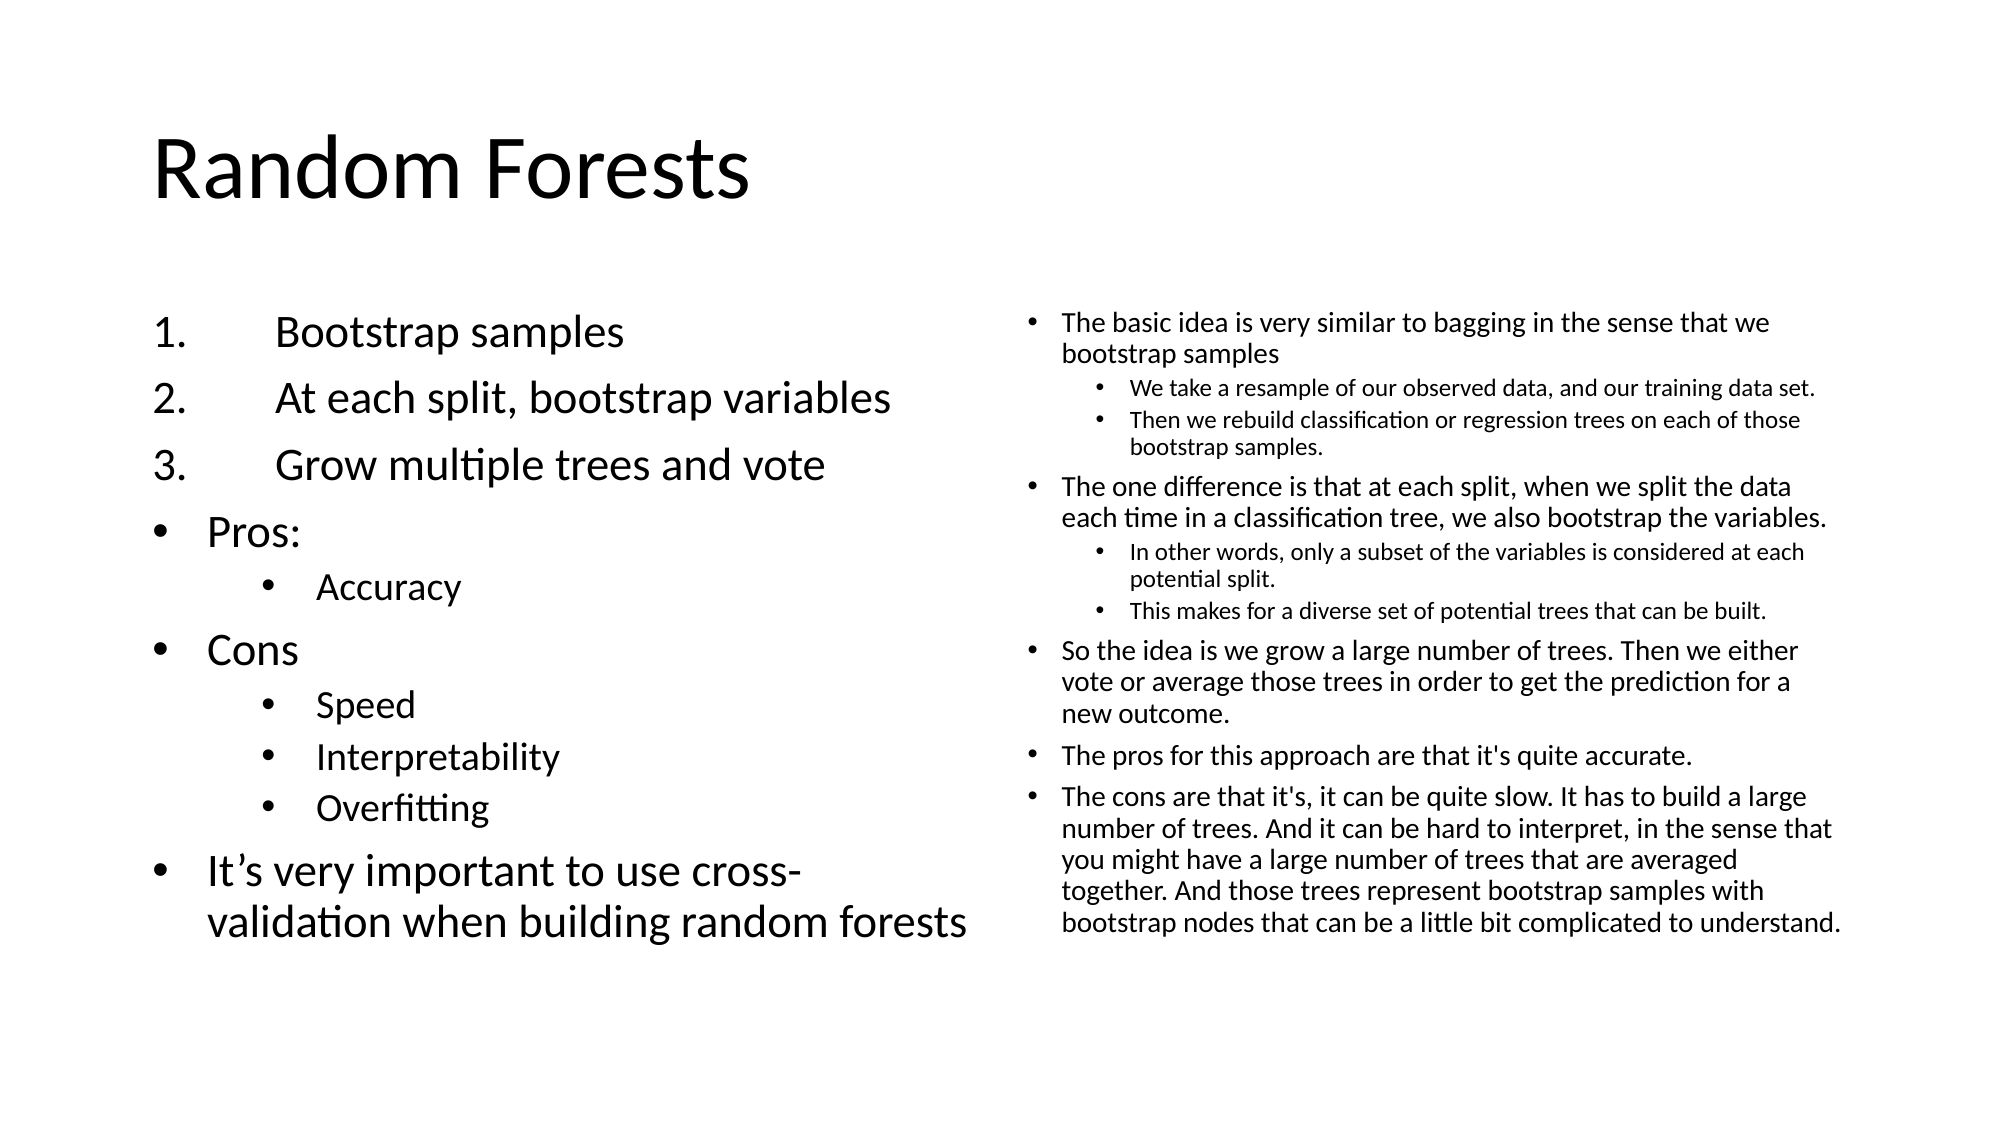

# Random Forests
Bootstrap samples
At each split, bootstrap variables
Grow multiple trees and vote
Pros:
Accuracy
Cons
Speed
Interpretability
Overfitting
It’s very important to use cross-validation when building random forests
The basic idea is very similar to bagging in the sense that we bootstrap samples
We take a resample of our observed data, and our training data set.
Then we rebuild classification or regression trees on each of those bootstrap samples.
The one difference is that at each split, when we split the data each time in a classification tree, we also bootstrap the variables.
In other words, only a subset of the variables is considered at each potential split.
This makes for a diverse set of potential trees that can be built.
So the idea is we grow a large number of trees. Then we either vote or average those trees in order to get the prediction for a new outcome.
The pros for this approach are that it's quite accurate.
The cons are that it's, it can be quite slow. It has to build a large number of trees. And it can be hard to interpret, in the sense that you might have a large number of trees that are averaged together. And those trees represent bootstrap samples with bootstrap nodes that can be a little bit complicated to understand.